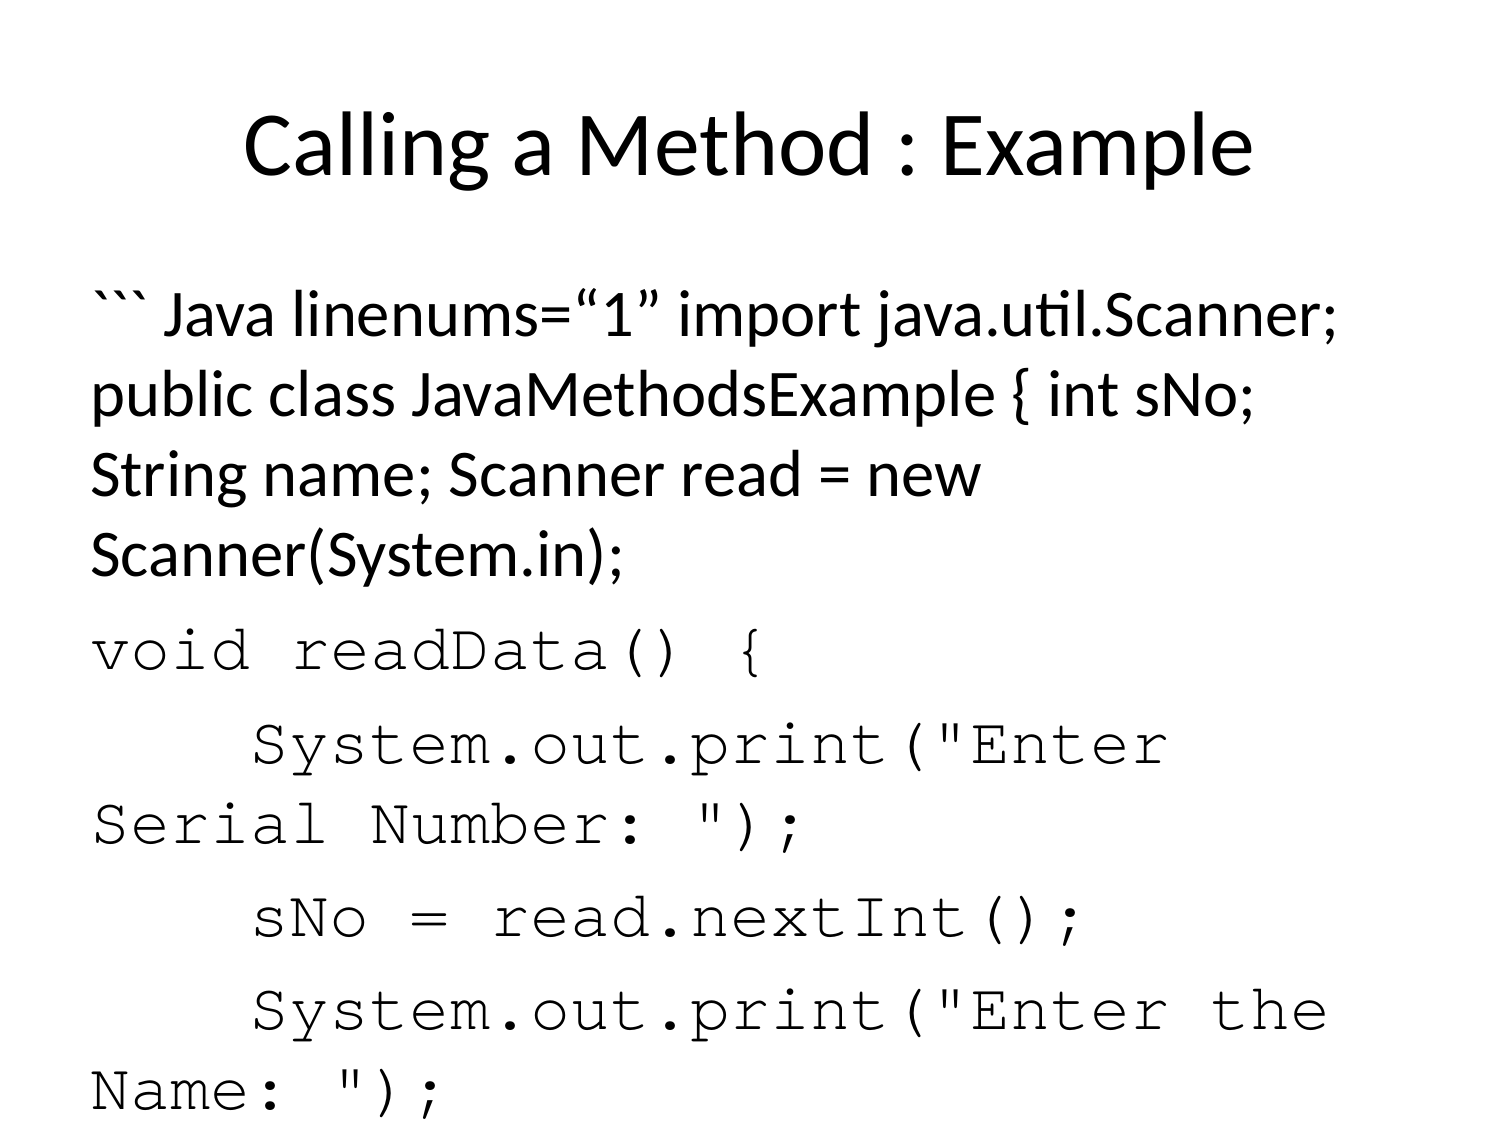

# Calling a Method : Example
``` Java linenums=“1” import java.util.Scanner; public class JavaMethodsExample { int sNo; String name; Scanner read = new Scanner(System.in);
void readData() {
    System.out.print("Enter Serial Number: ");
    sNo = read.nextInt();
    System.out.print("Enter the Name: ");
    name = read.next();
}

static void showData(int sNo, String name) {
    System.out.println("Hello, " + name + "! your serial number is " + sNo);
}
…

---

``` Java linenums="1"
...
    public static void main(String[] args) {
        JavaMethodsExample obj = new JavaMethodsExample();
        obj.readData();   // method call using object
        showData(obj.sNo, obj.name);  // method call without using object
    }
}